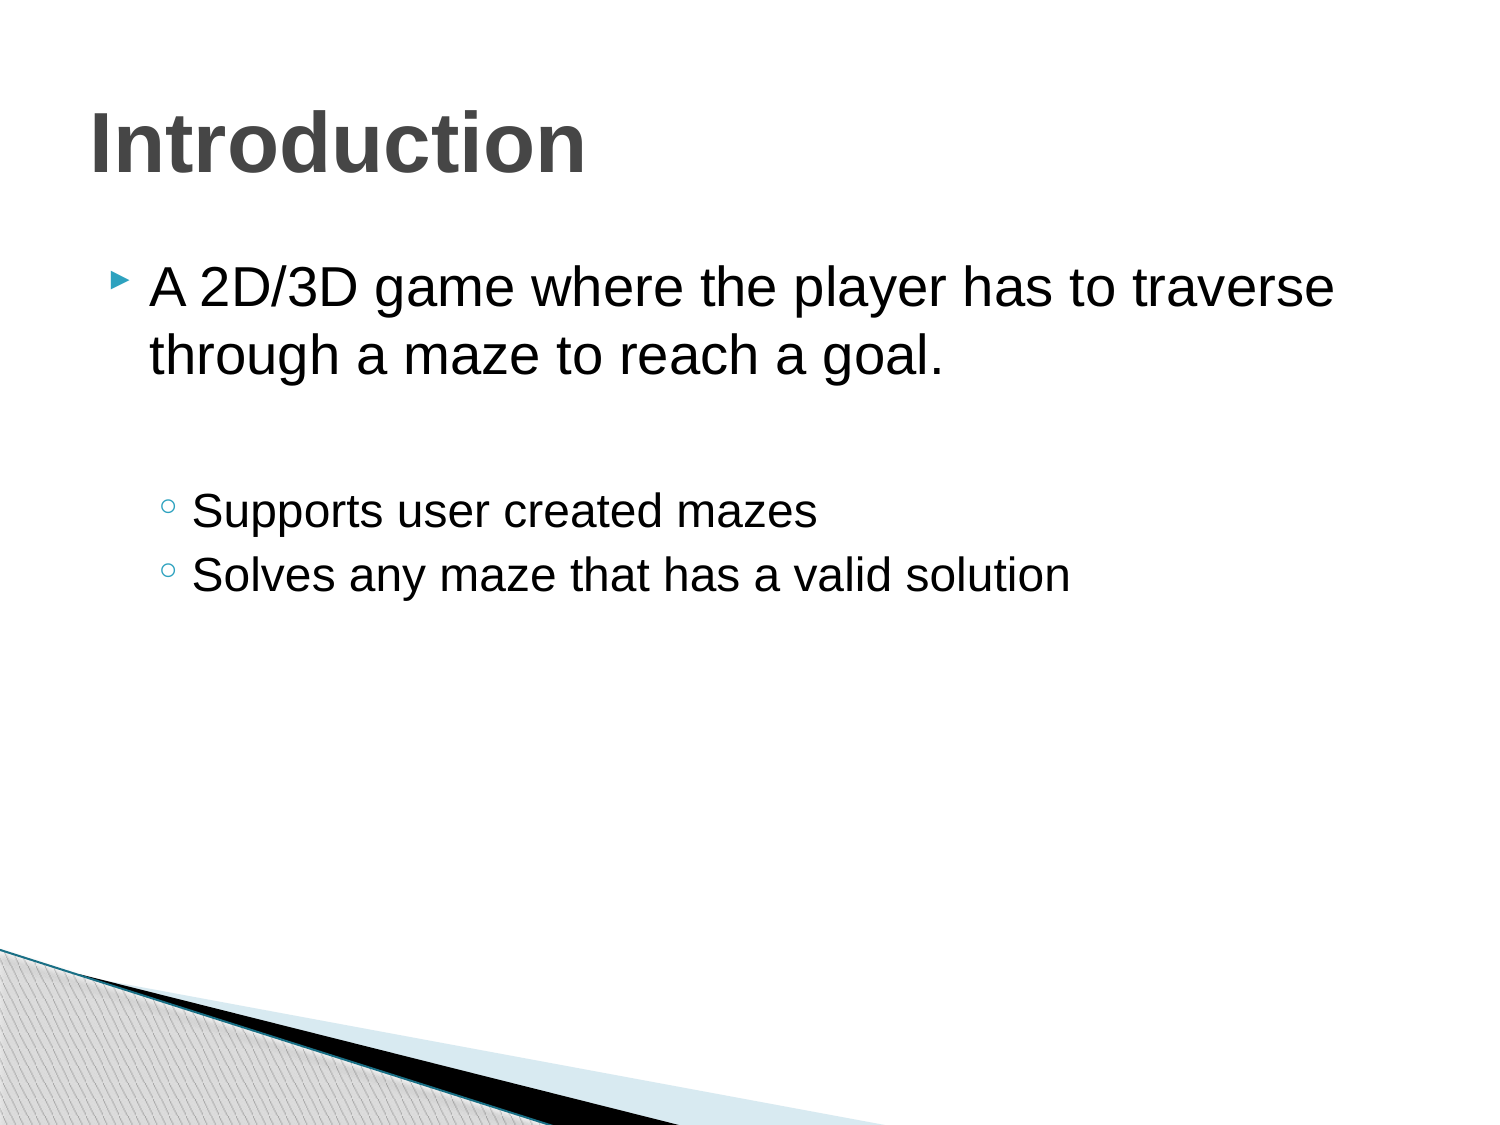

# Introduction
A 2D/3D game where the player has to traverse through a maze to reach a goal.

Supports user created mazes
Solves any maze that has a valid solution